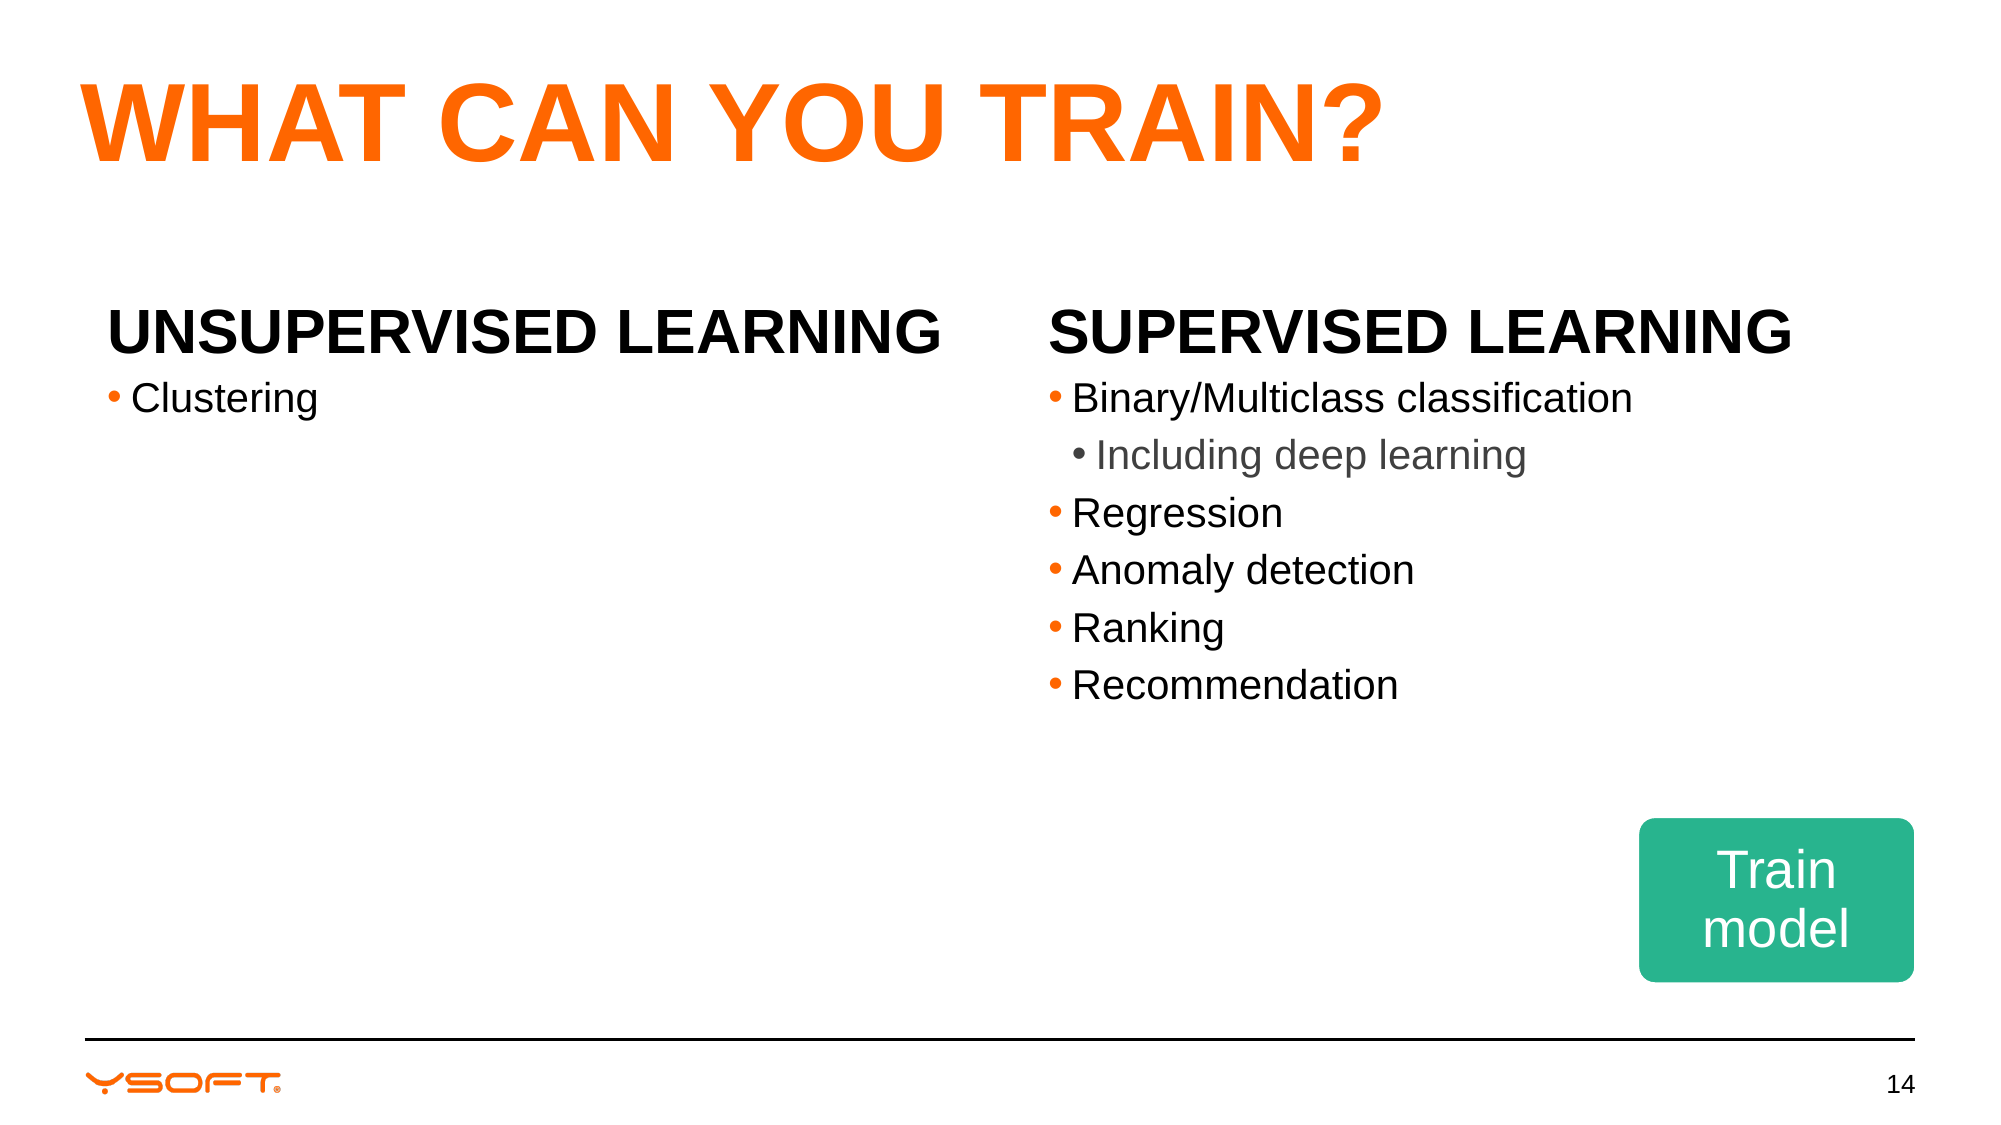

# What can you train?
unSupervised learning
Clustering
Supervised learning
Binary/Multiclass classification
Including deep learning
Regression
Anomaly detection
Ranking
Recommendation

Train model